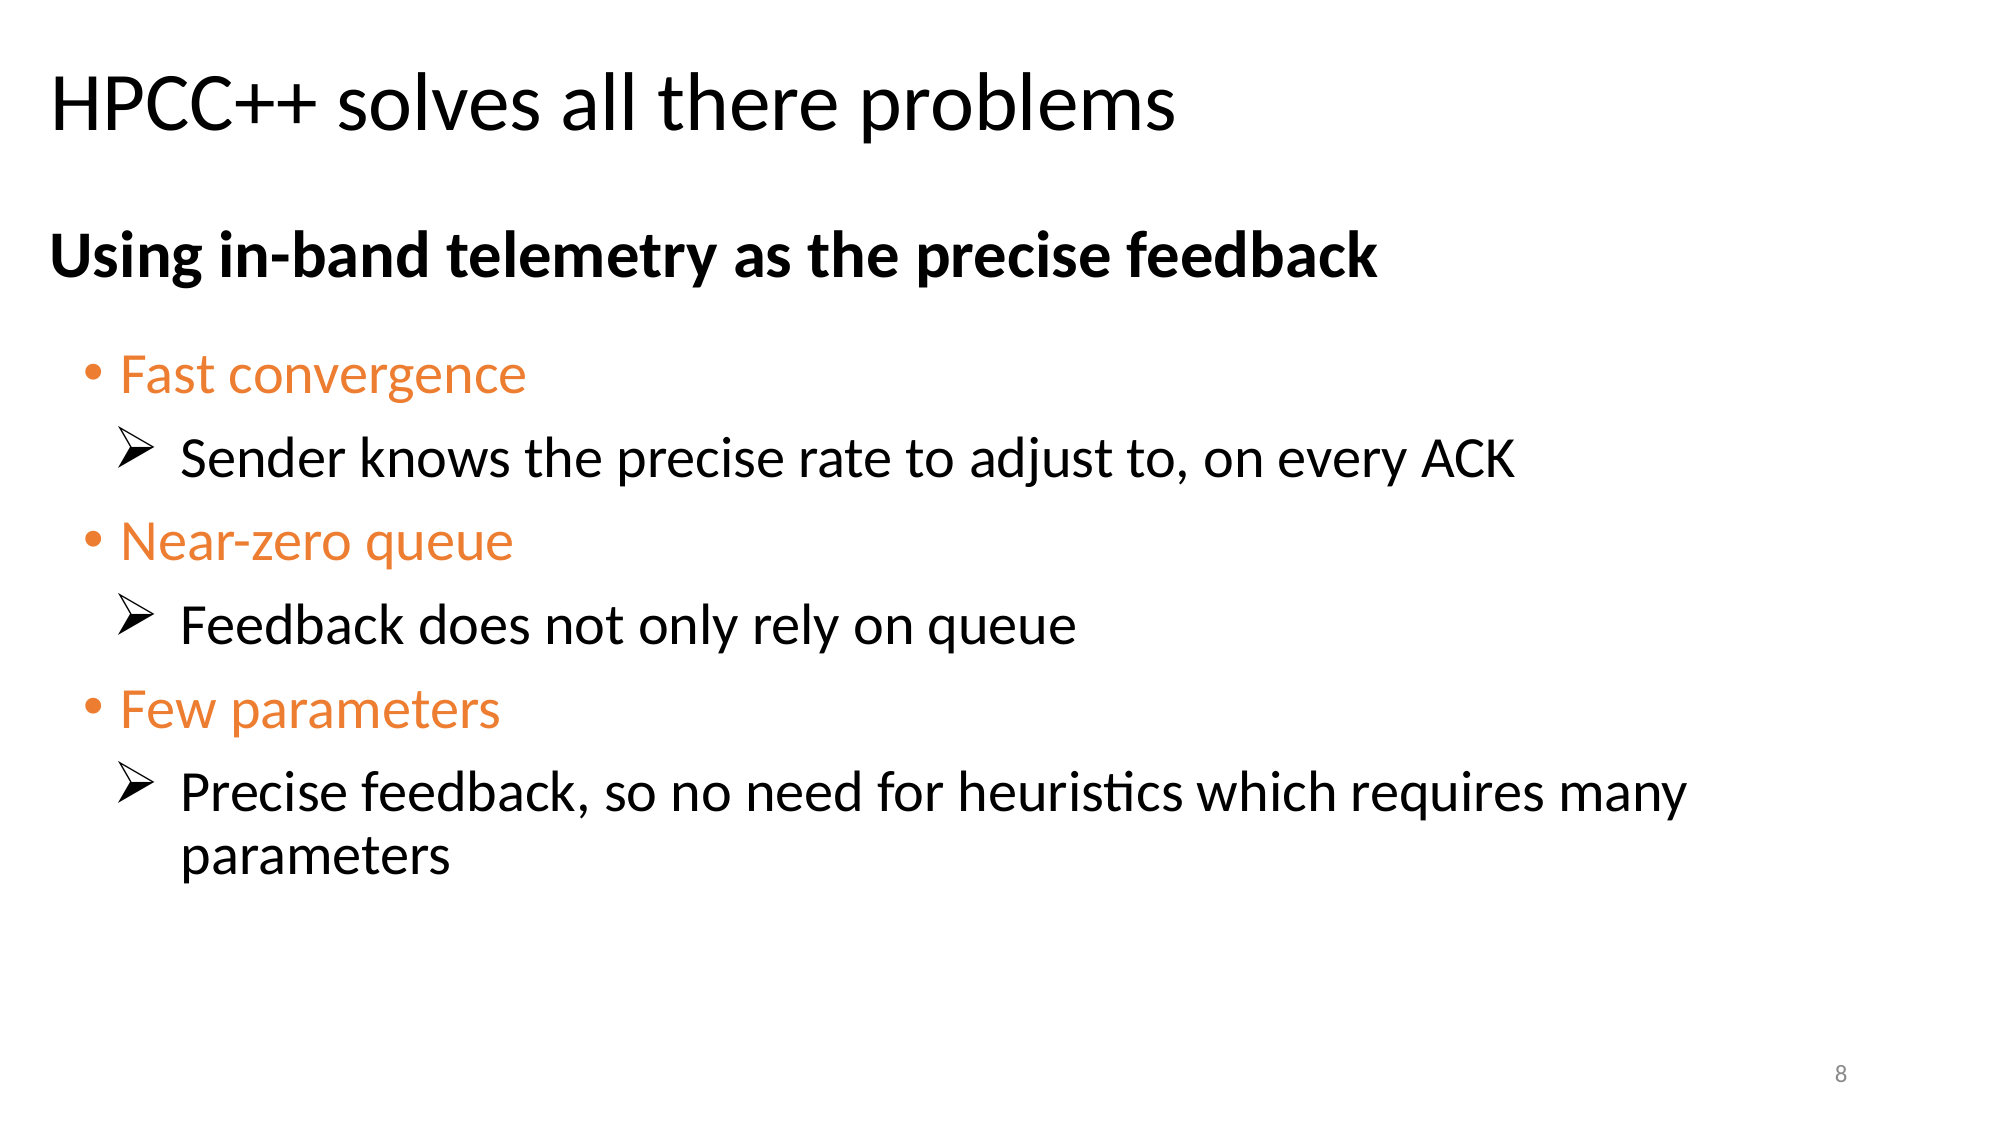

# HPCC++ solves all there problems
Using in-band telemetry as the precise feedback
Fast convergence
Sender knows the precise rate to adjust to, on every ACK
Near-zero queue
Feedback does not only rely on queue
Few parameters
Precise feedback, so no need for heuristics which requires many parameters
8